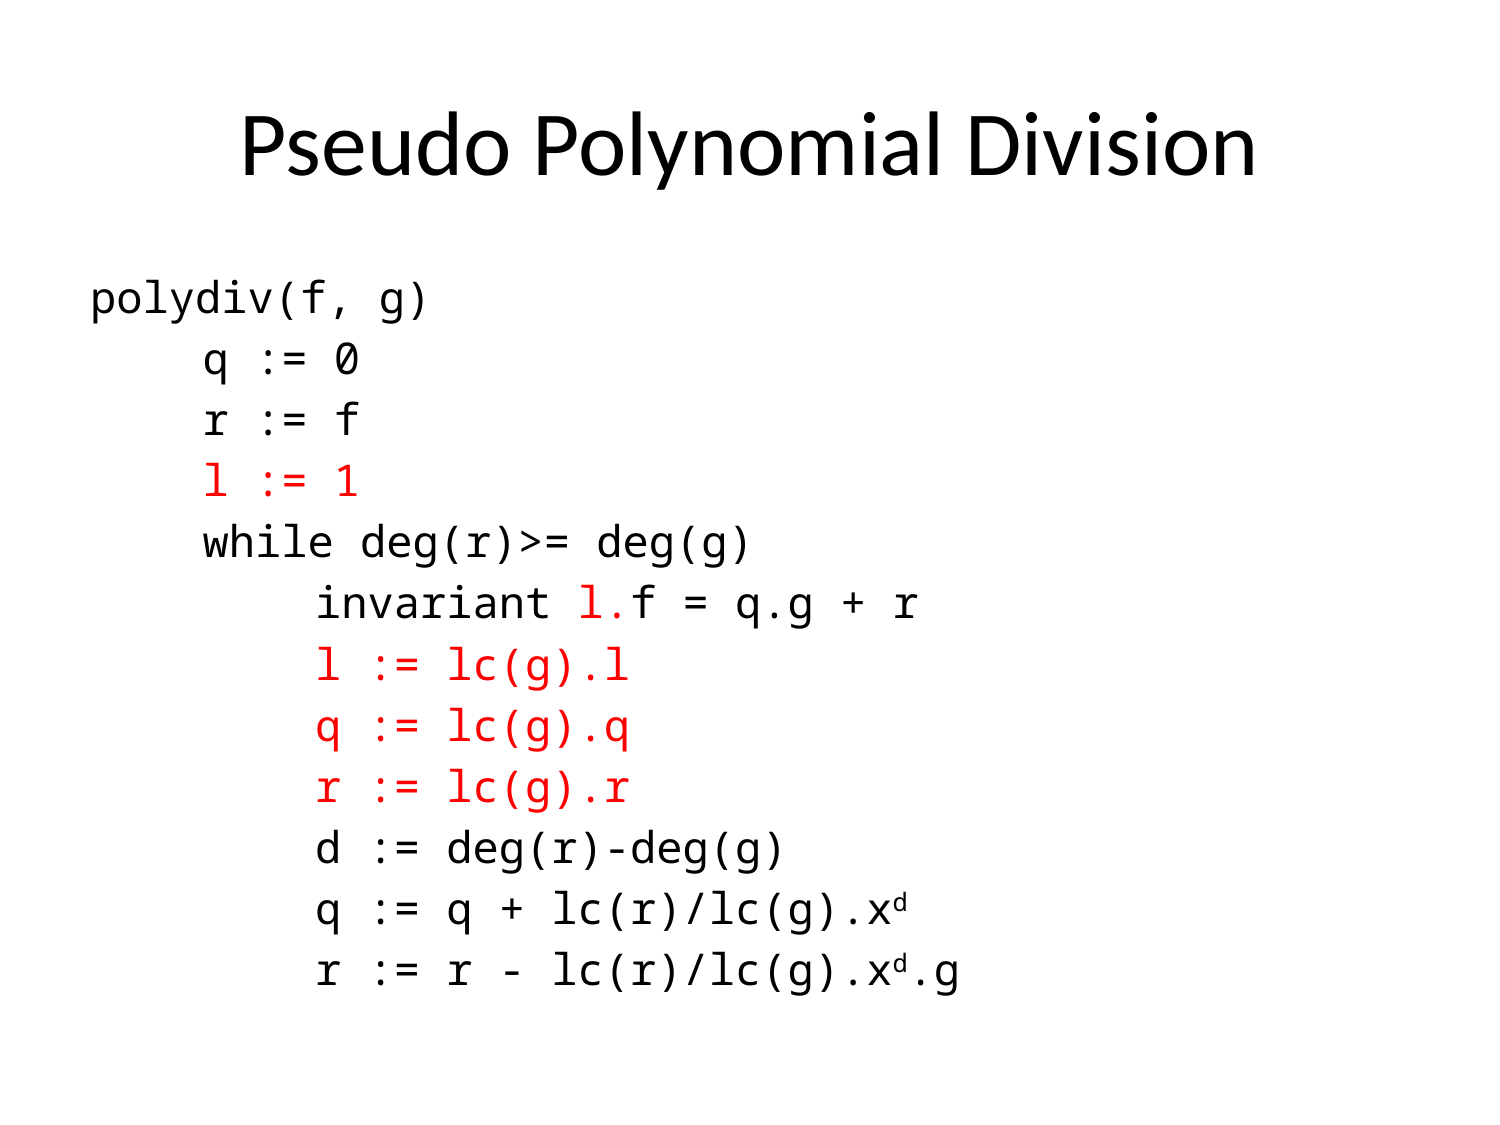

# Pseudo Polynomial Division
polydiv(f, g)
	q := 0
	r := f
	l := 1
	while deg(r)>= deg(g)
		invariant l.f = q.g + r
		l := lc(g).l
		q := lc(g).q
		r := lc(g).r
		d := deg(r)-deg(g)
		q := q + lc(r)/lc(g).xd
		r := r - lc(r)/lc(g).xd.g